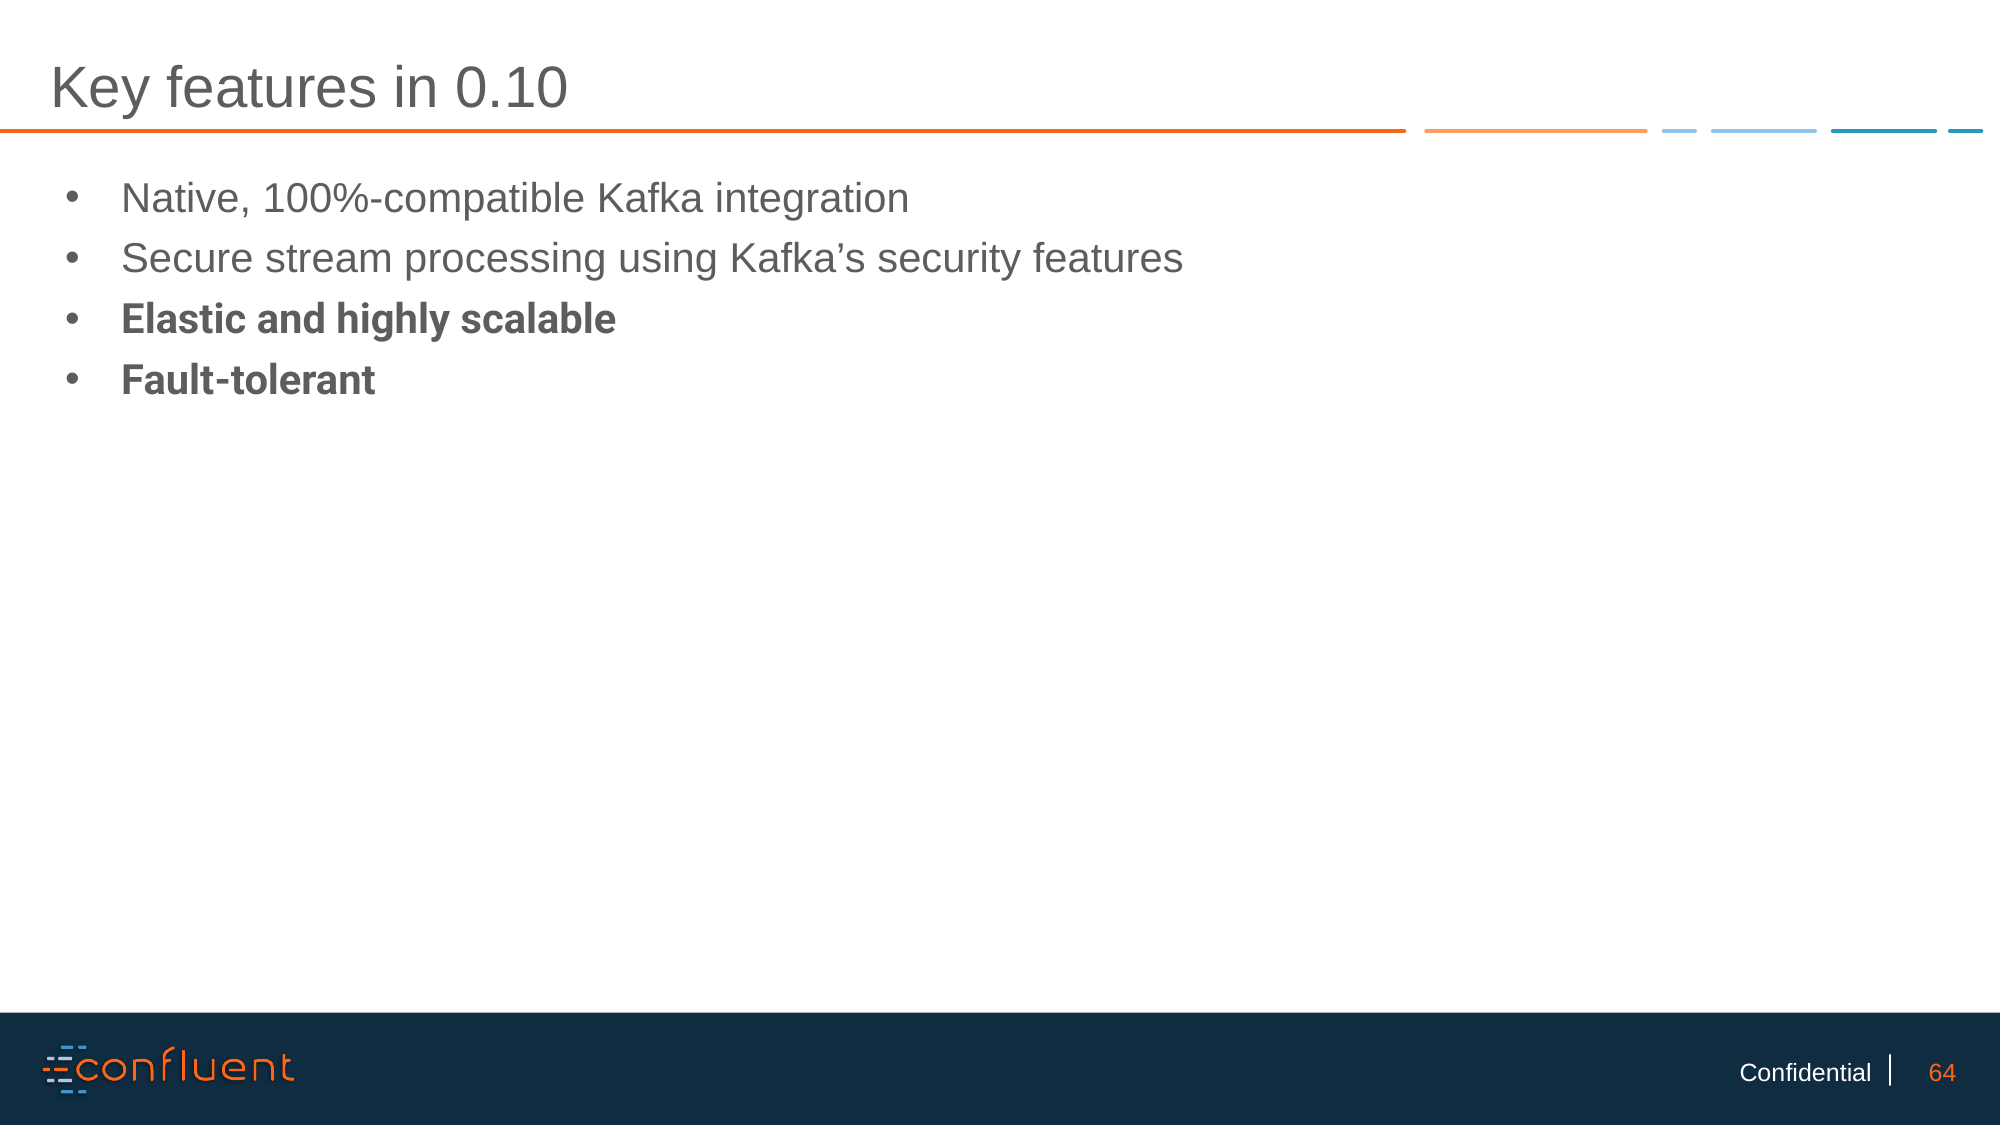

# Key features in 0.10
Native, 100%-compatible Kafka integration
Secure stream processing using Kafka’s security features
Elastic and highly scalable
Fault-tolerant